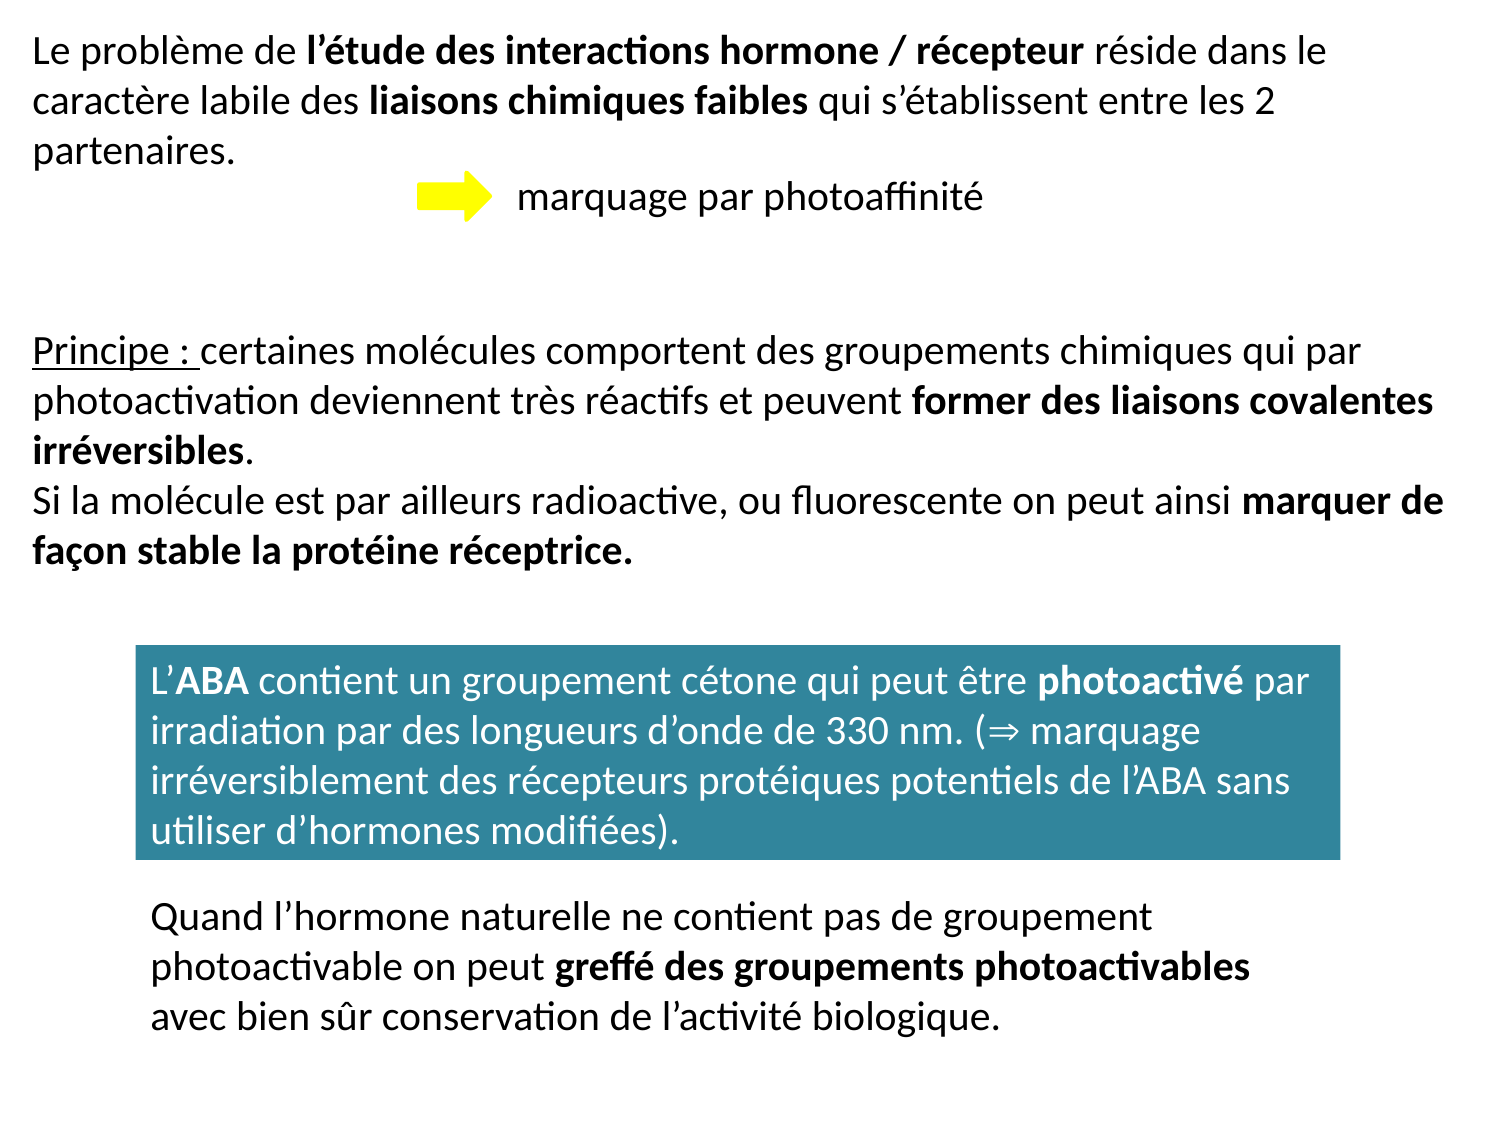

Le problème de l’étude des interactions hormone / récepteur réside dans le caractère labile des liaisons chimiques faibles qui s’établissent entre les 2 partenaires.

Principe : certaines molécules comportent des groupements chimiques qui par photoactivation deviennent très réactifs et peuvent former des liaisons covalentes irréversibles.
Si la molécule est par ailleurs radioactive, ou fluorescente on peut ainsi marquer de façon stable la protéine réceptrice.
marquage par photoaffinité

L’ABA contient un groupement cétone qui peut être photoactivé par irradiation par des longueurs d’onde de 330 nm. (⇒ marquage irréversiblement des récepteurs protéiques potentiels de l’ABA sans utiliser d’hormones modifiées).
Quand l’hormone naturelle ne contient pas de groupement photoactivable on peut greffé des groupements photoactivables avec bien sûr conservation de l’activité biologique.